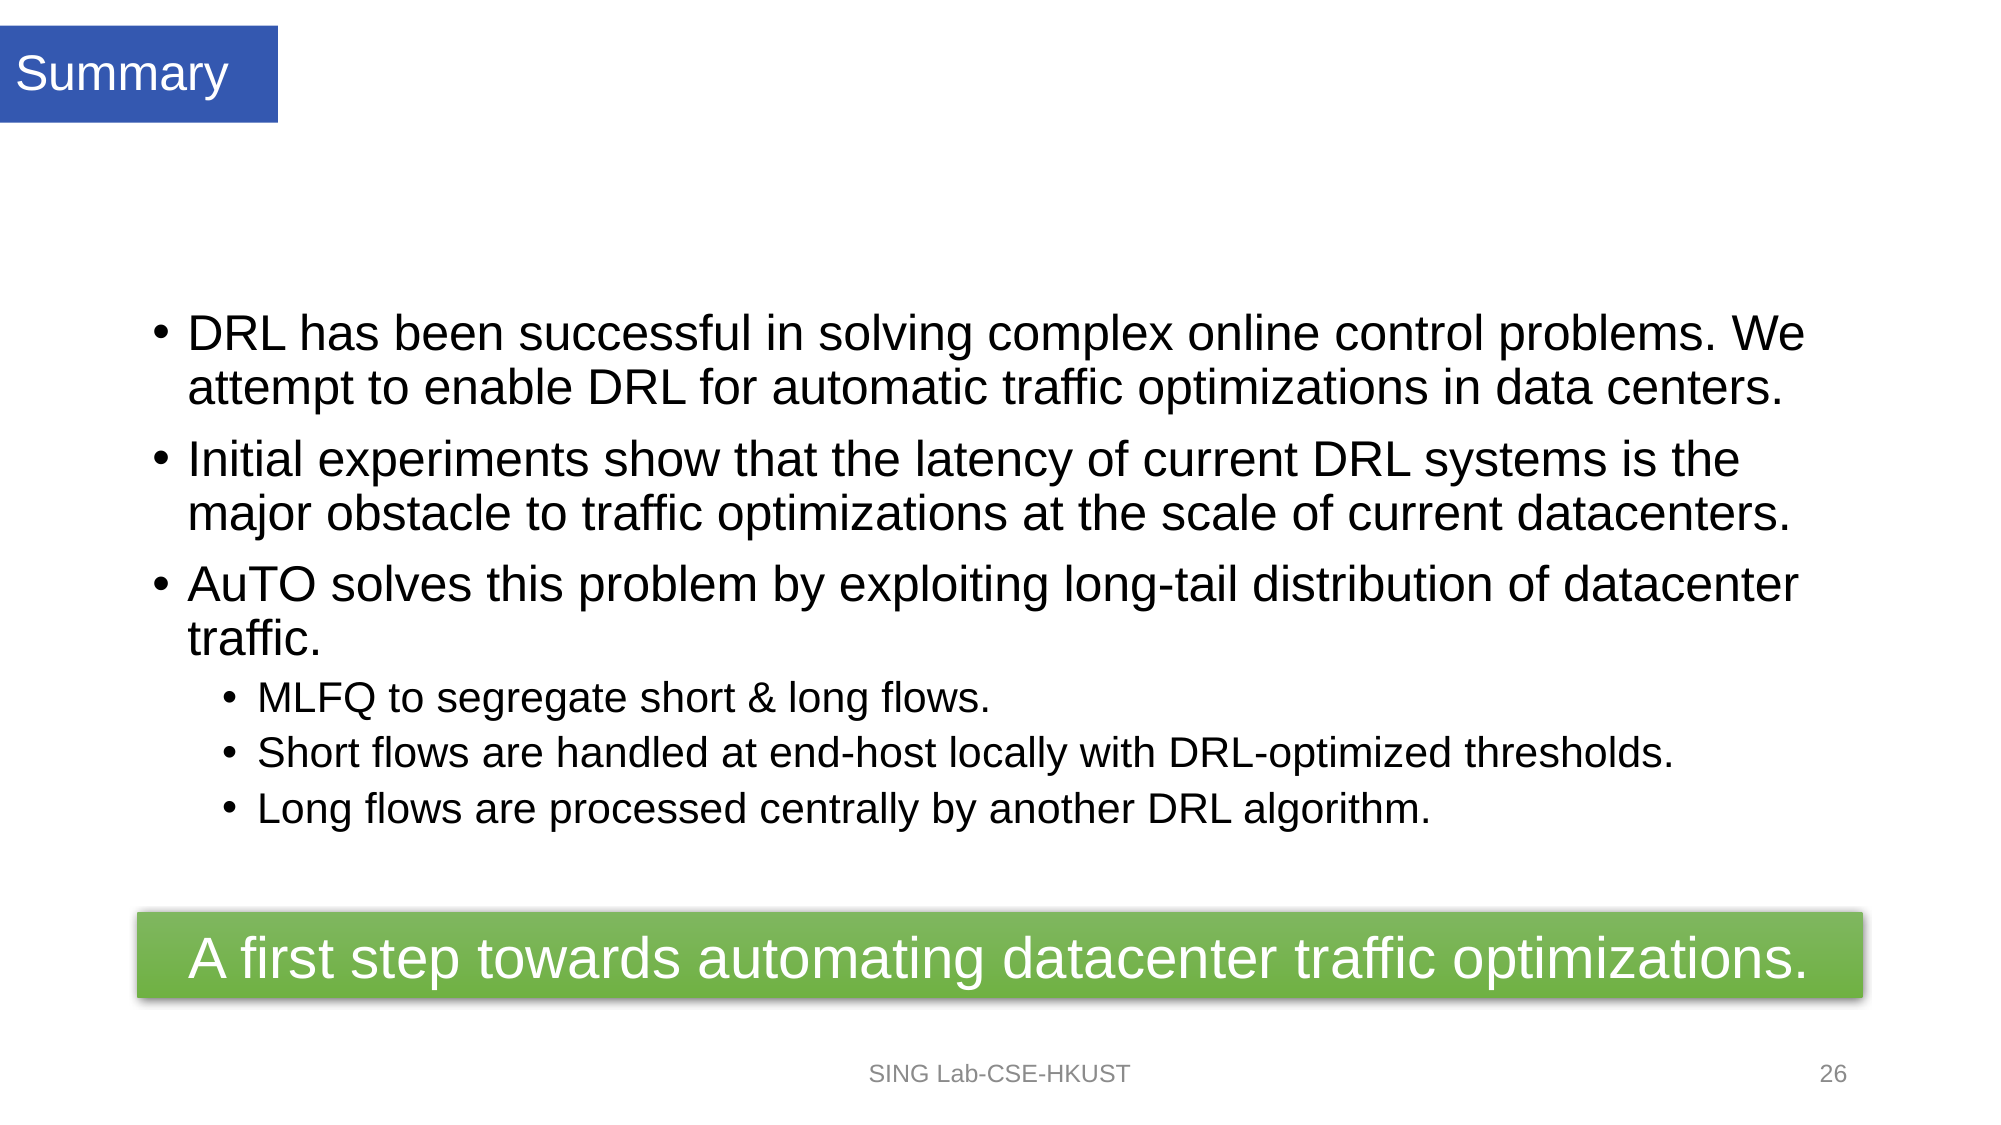

# Summary
DRL has been successful in solving complex online control problems. We attempt to enable DRL for automatic traffic optimizations in data centers.
Initial experiments show that the latency of current DRL systems is the major obstacle to traffic optimizations at the scale of current datacenters.
AuTO solves this problem by exploiting long-tail distribution of datacenter traffic.
MLFQ to segregate short & long flows.
Short flows are handled at end-host locally with DRL-optimized thresholds.
Long flows are processed centrally by another DRL algorithm.

A first step towards automating datacenter traffic optimizations.
SING Lab-CSE-HKUST
26